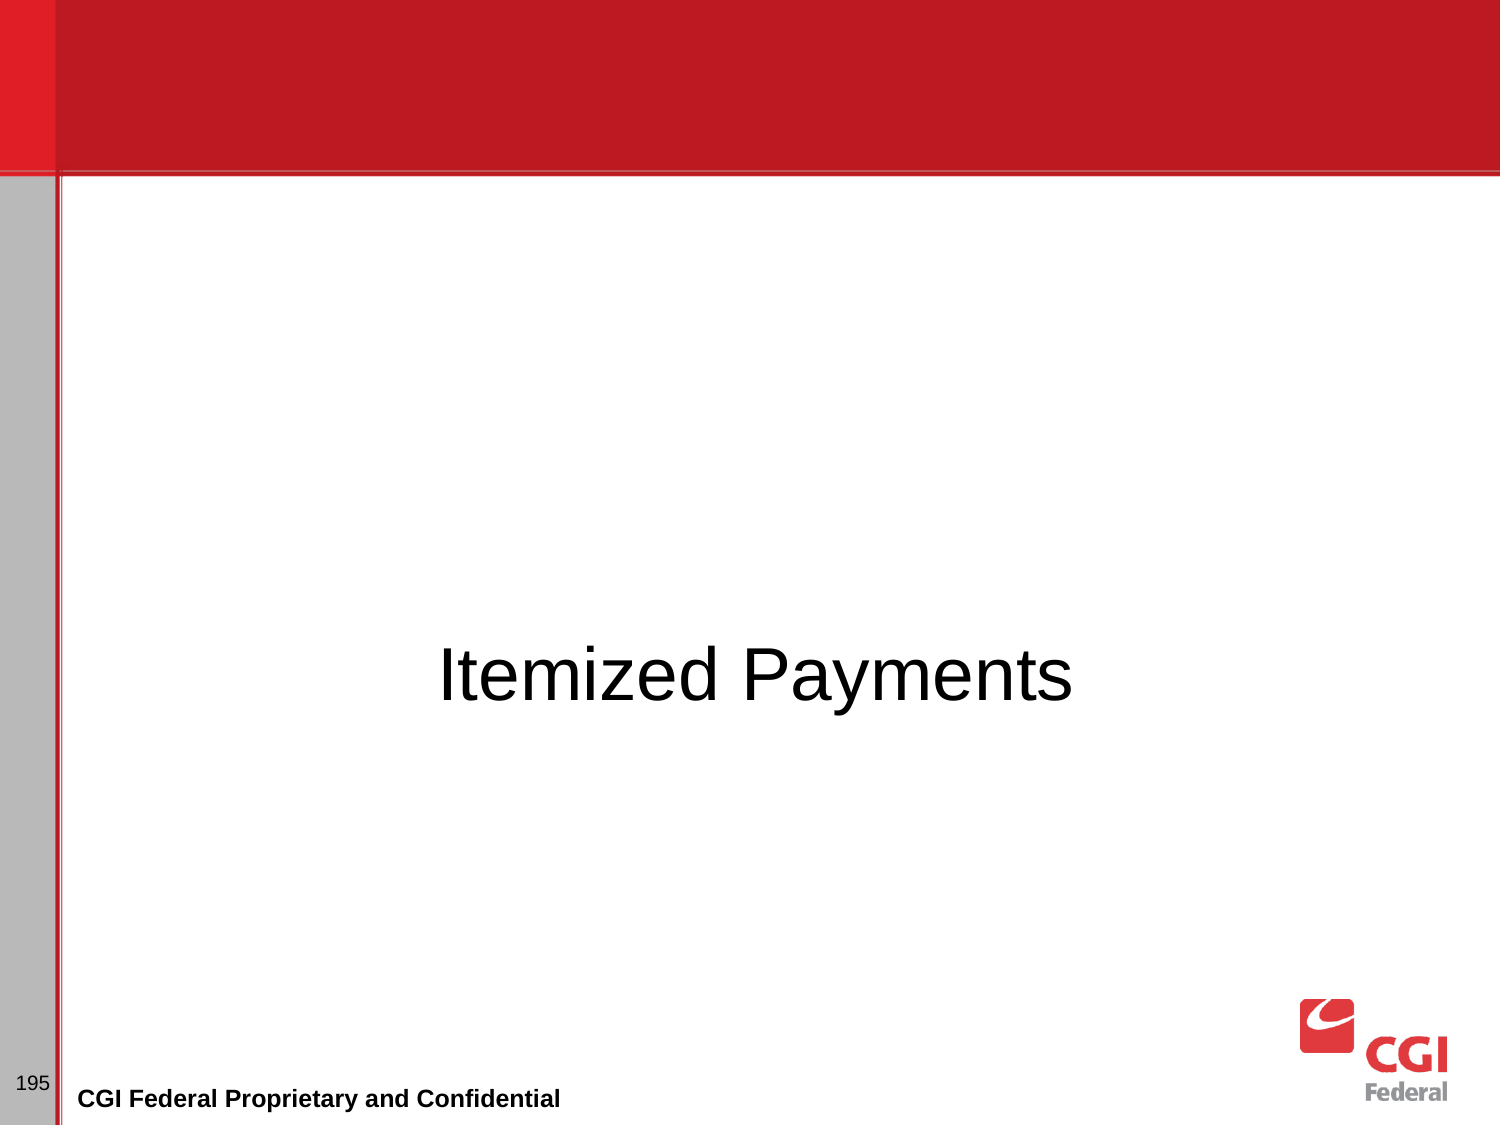

Itemized Payments
# Dunning
195
CGI Federal Proprietary and Confidential